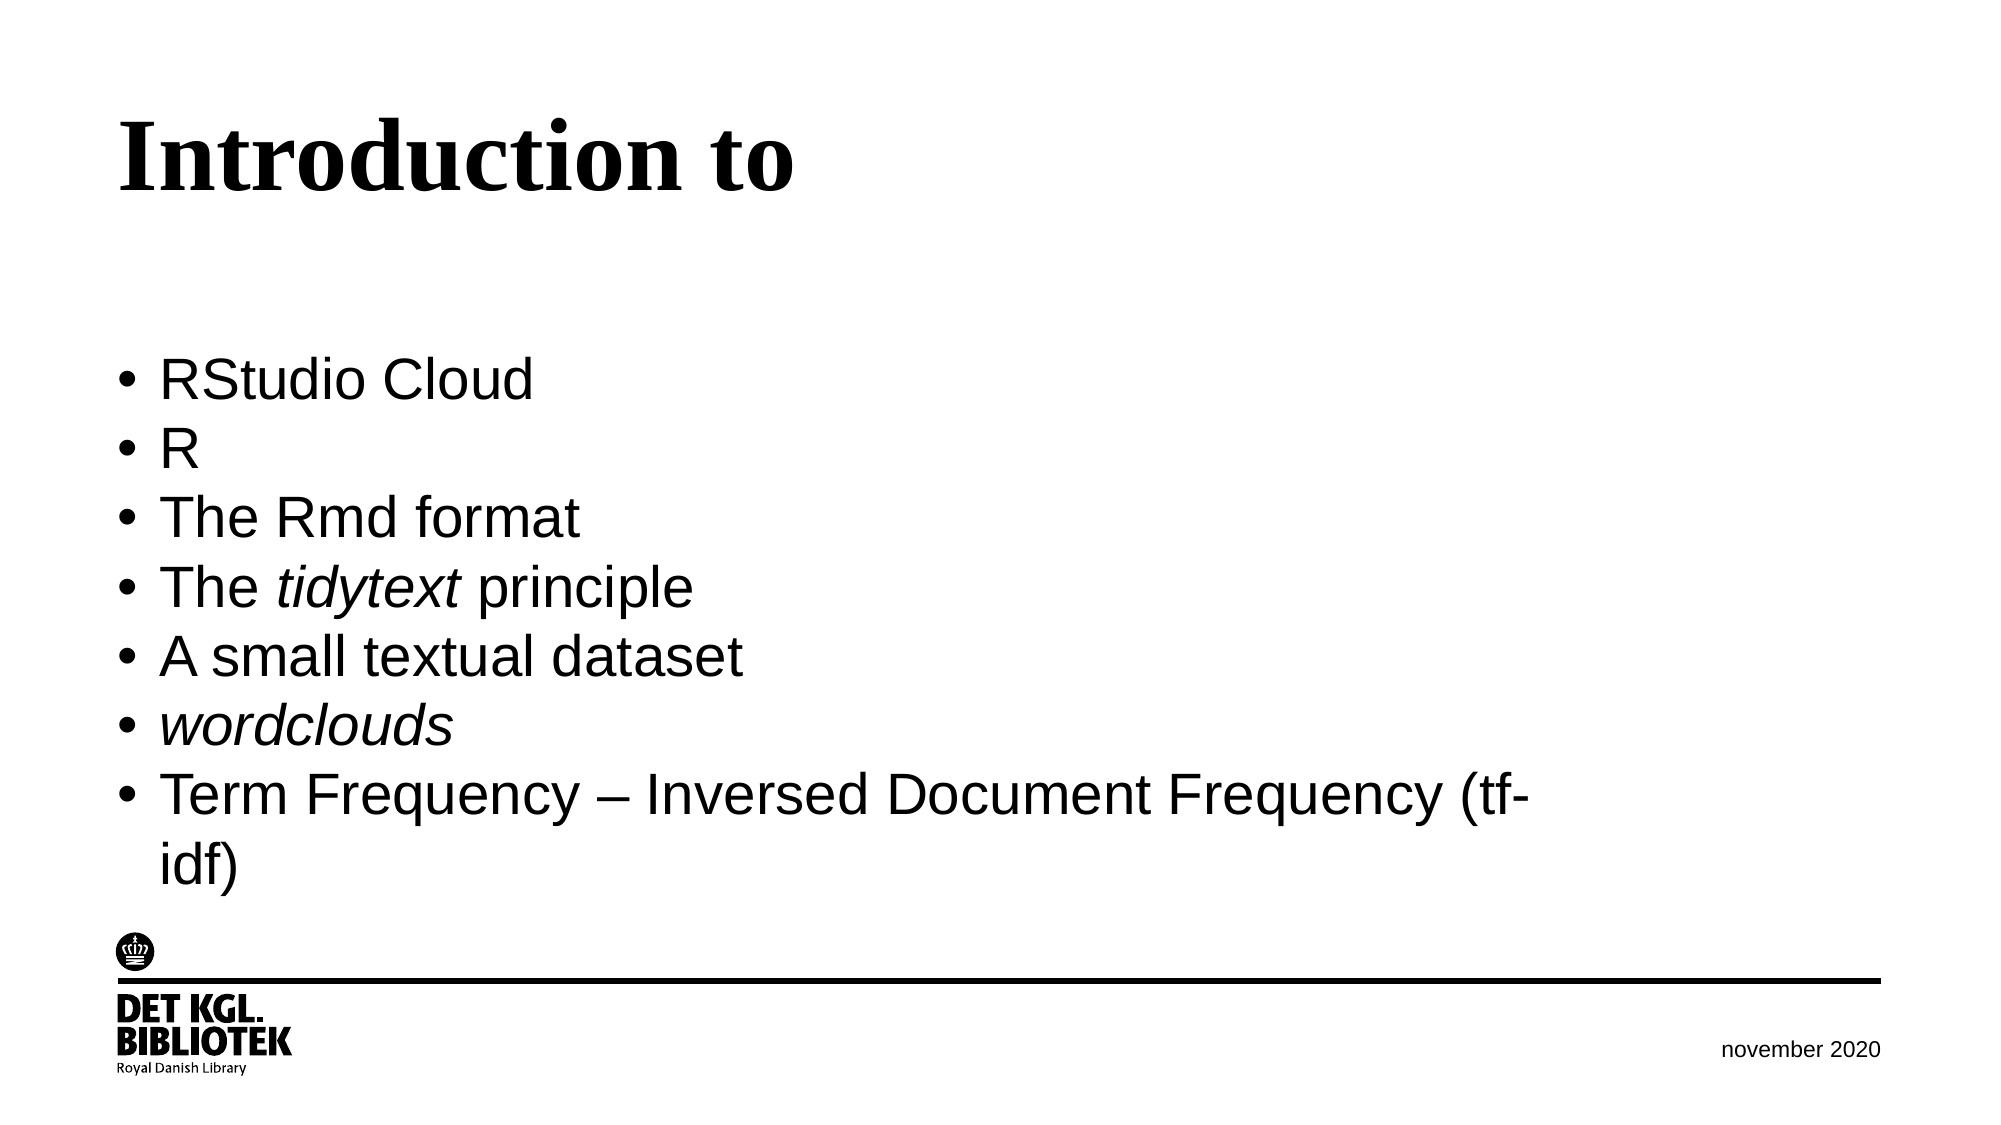

# Introduction to

RStudio Cloud
R
The Rmd format
The tidytext principle
A small textual dataset
wordclouds
Term Frequency – Inversed Document Frequency (tf-idf)
november 2020